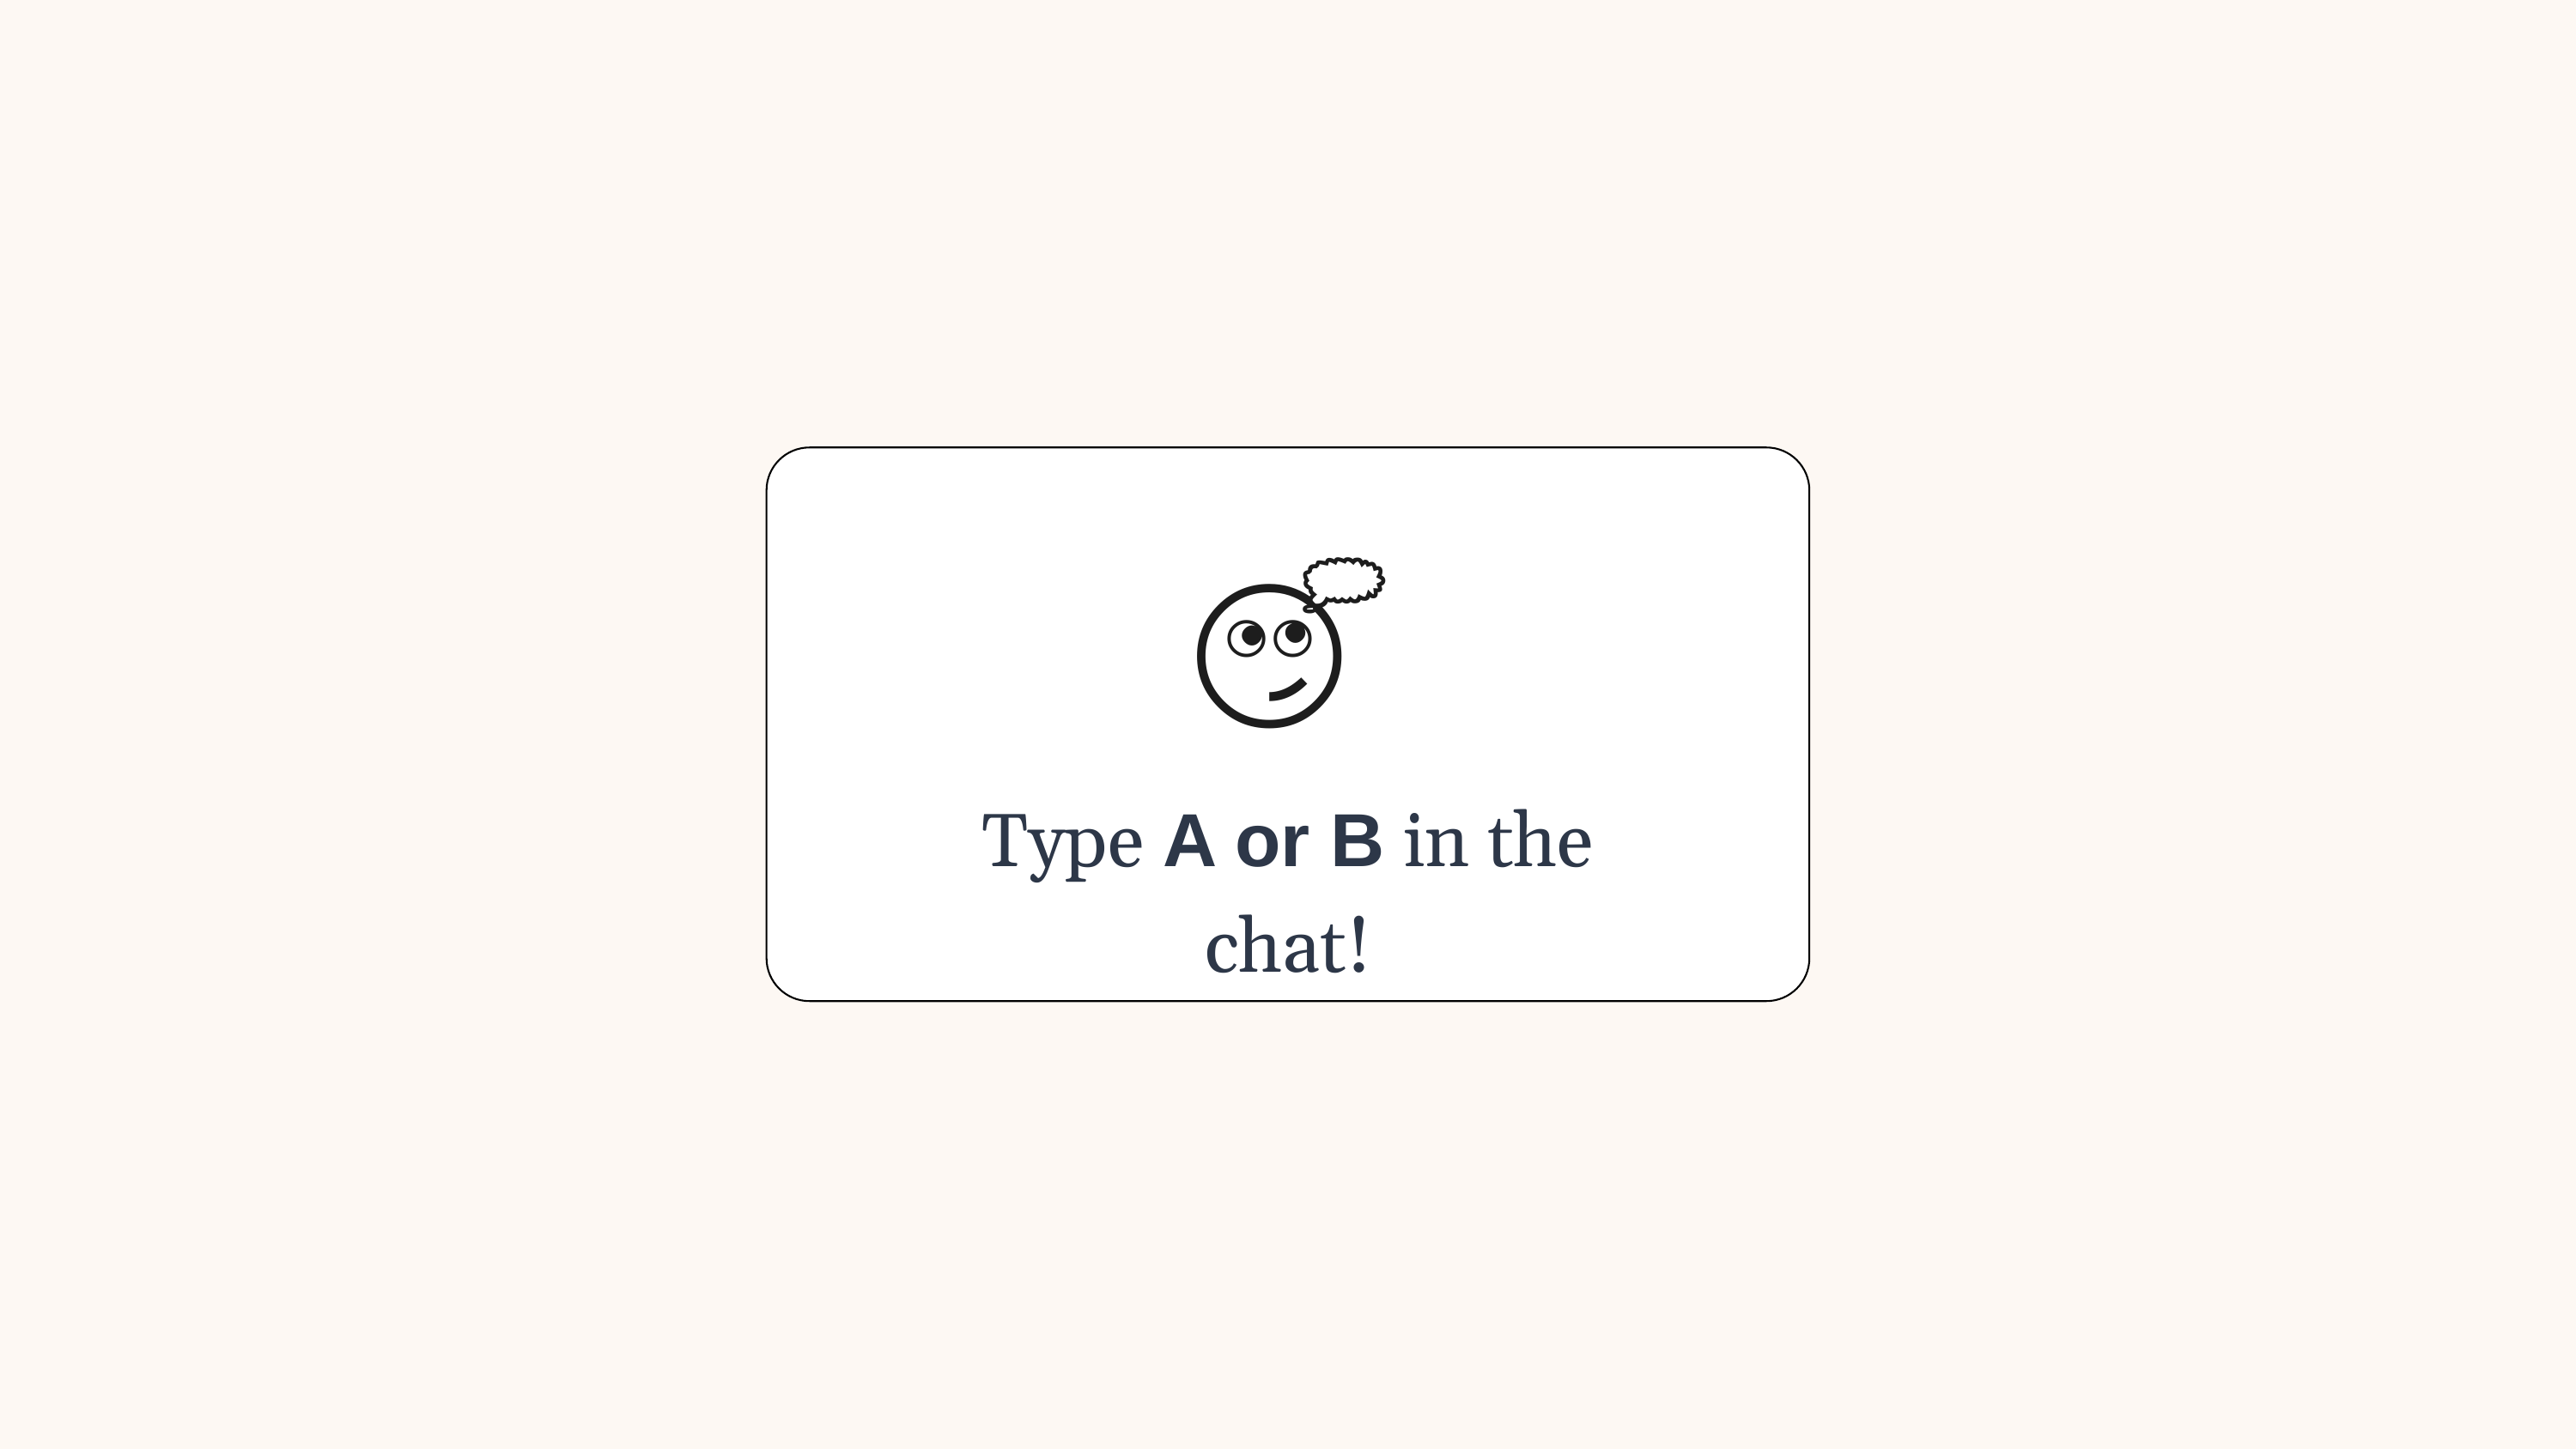

🤔
Type A or B in the chat!